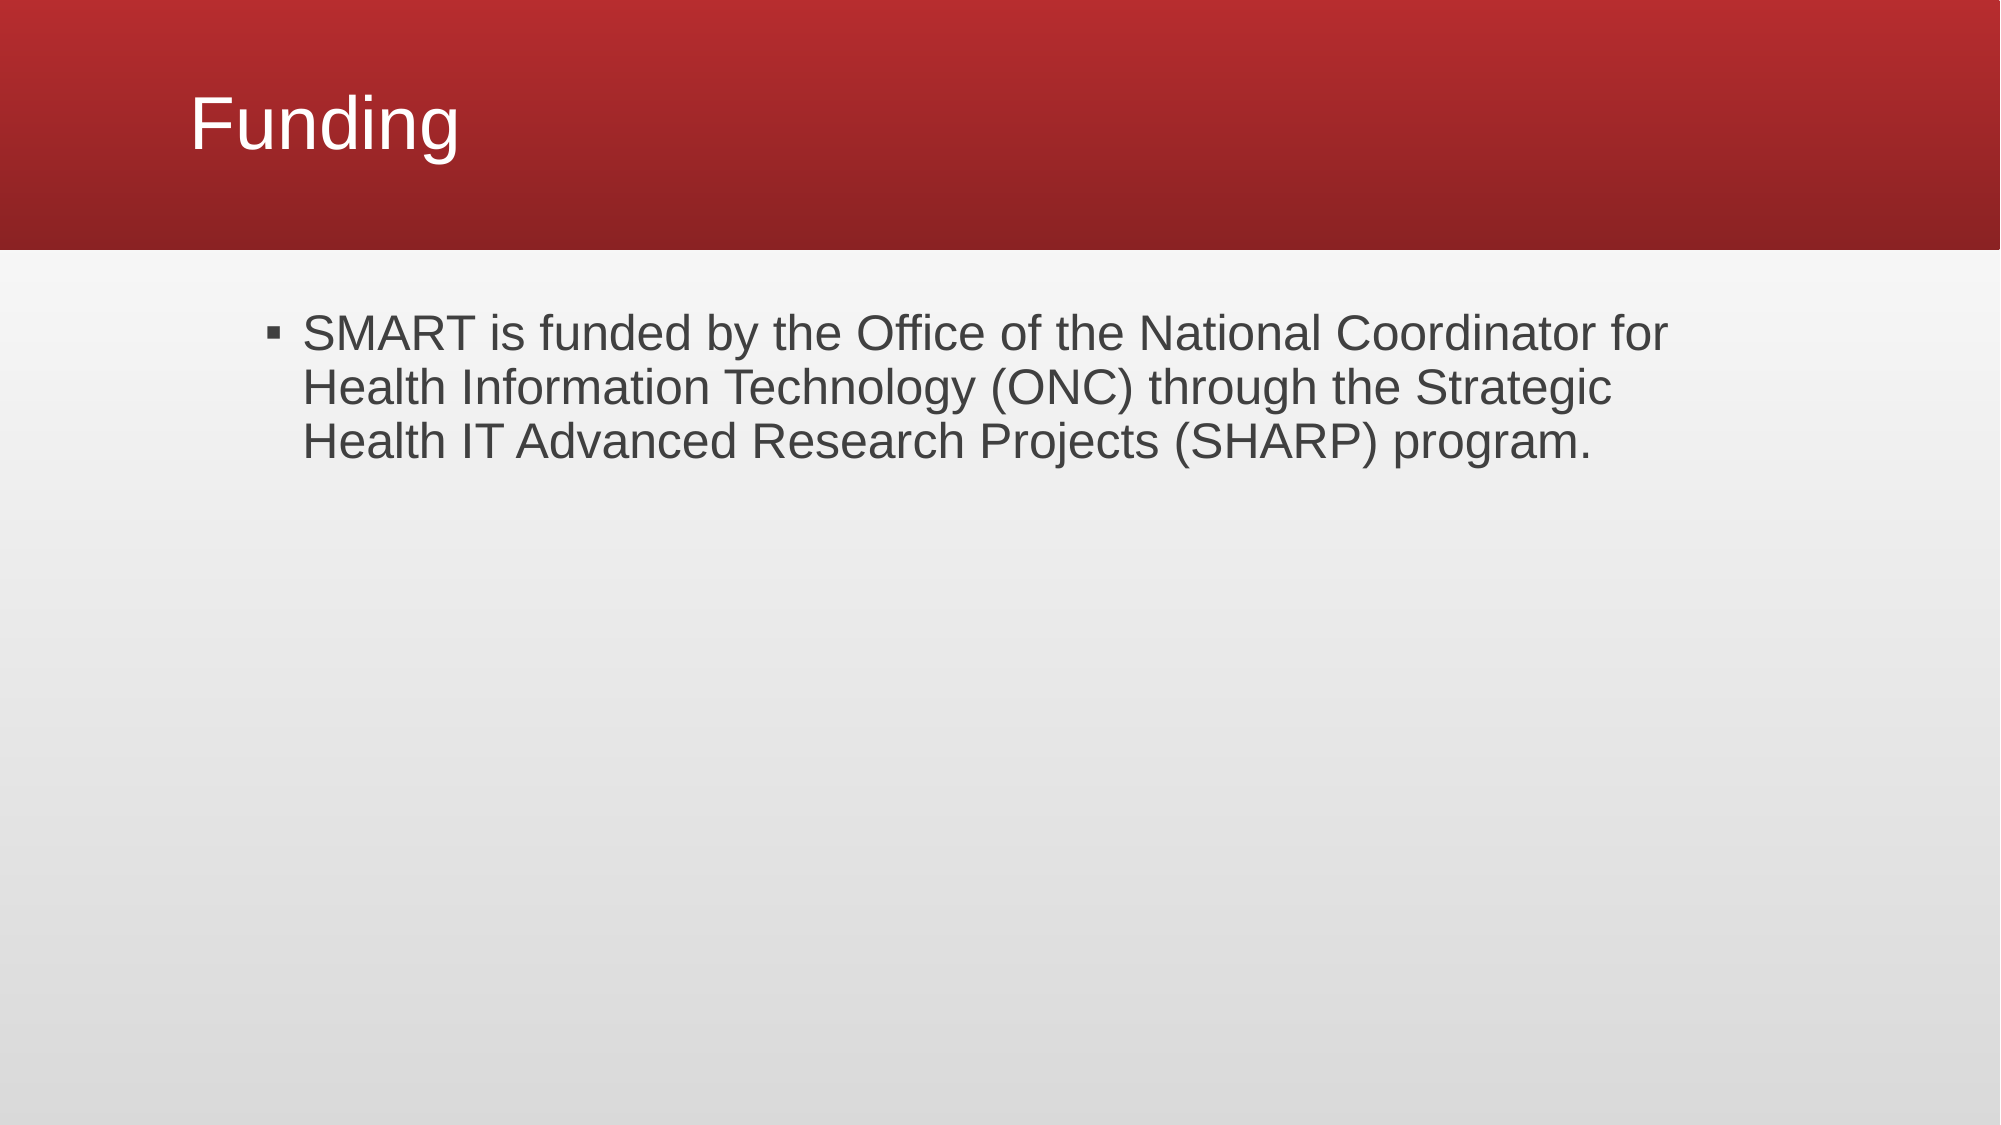

# Funding
SMART is funded by the Office of the National Coordinator for Health Information Technology (ONC) through the Strategic Health IT Advanced Research Projects (SHARP) program.